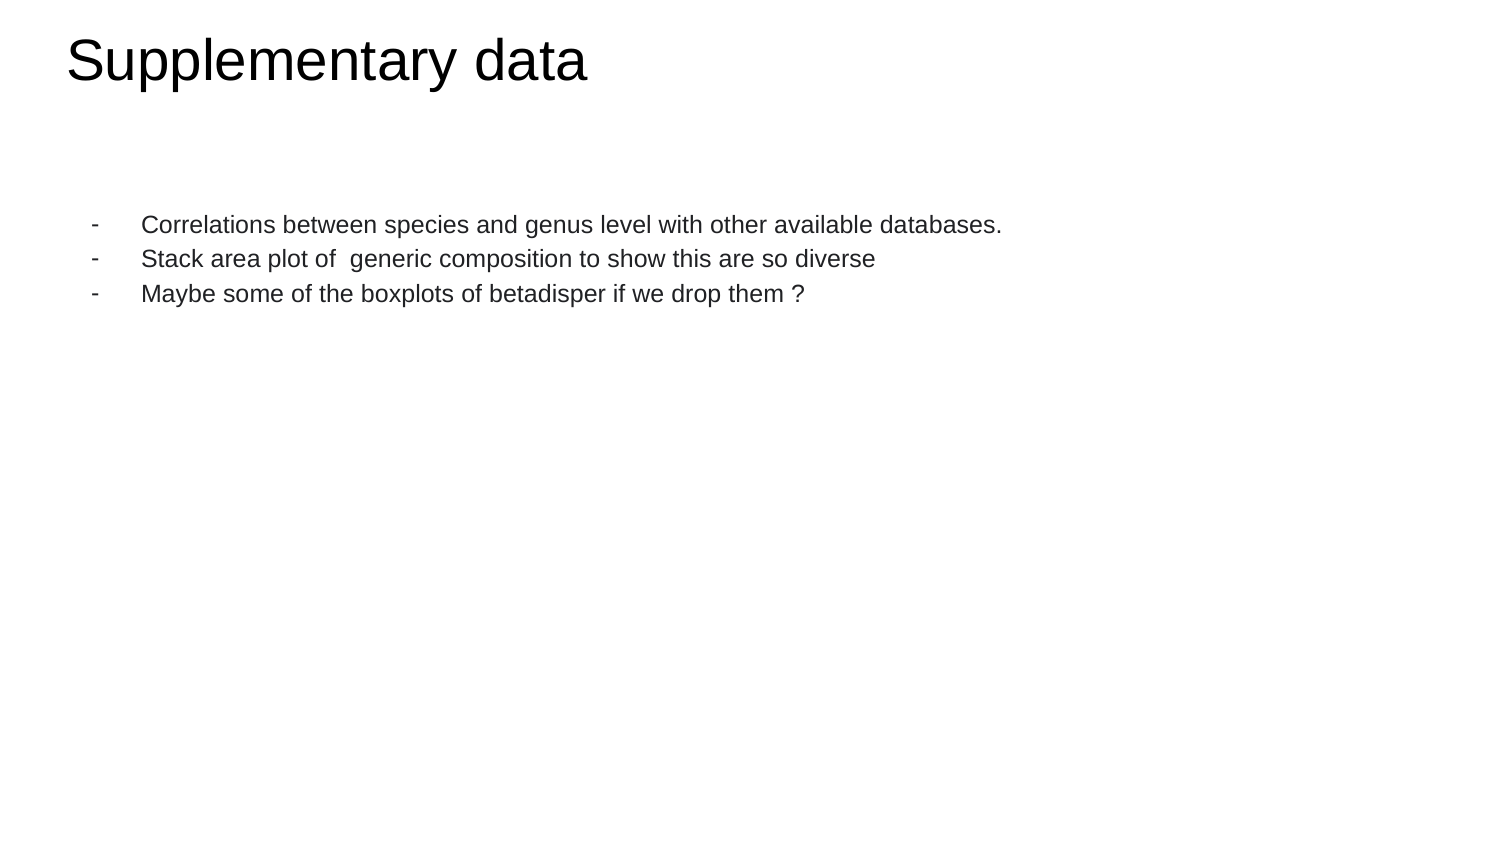

# Supplementary data
Correlations between species and genus level with other available databases.
Stack area plot of  generic composition to show this are so diverse
Maybe some of the boxplots of betadisper if we drop them ?